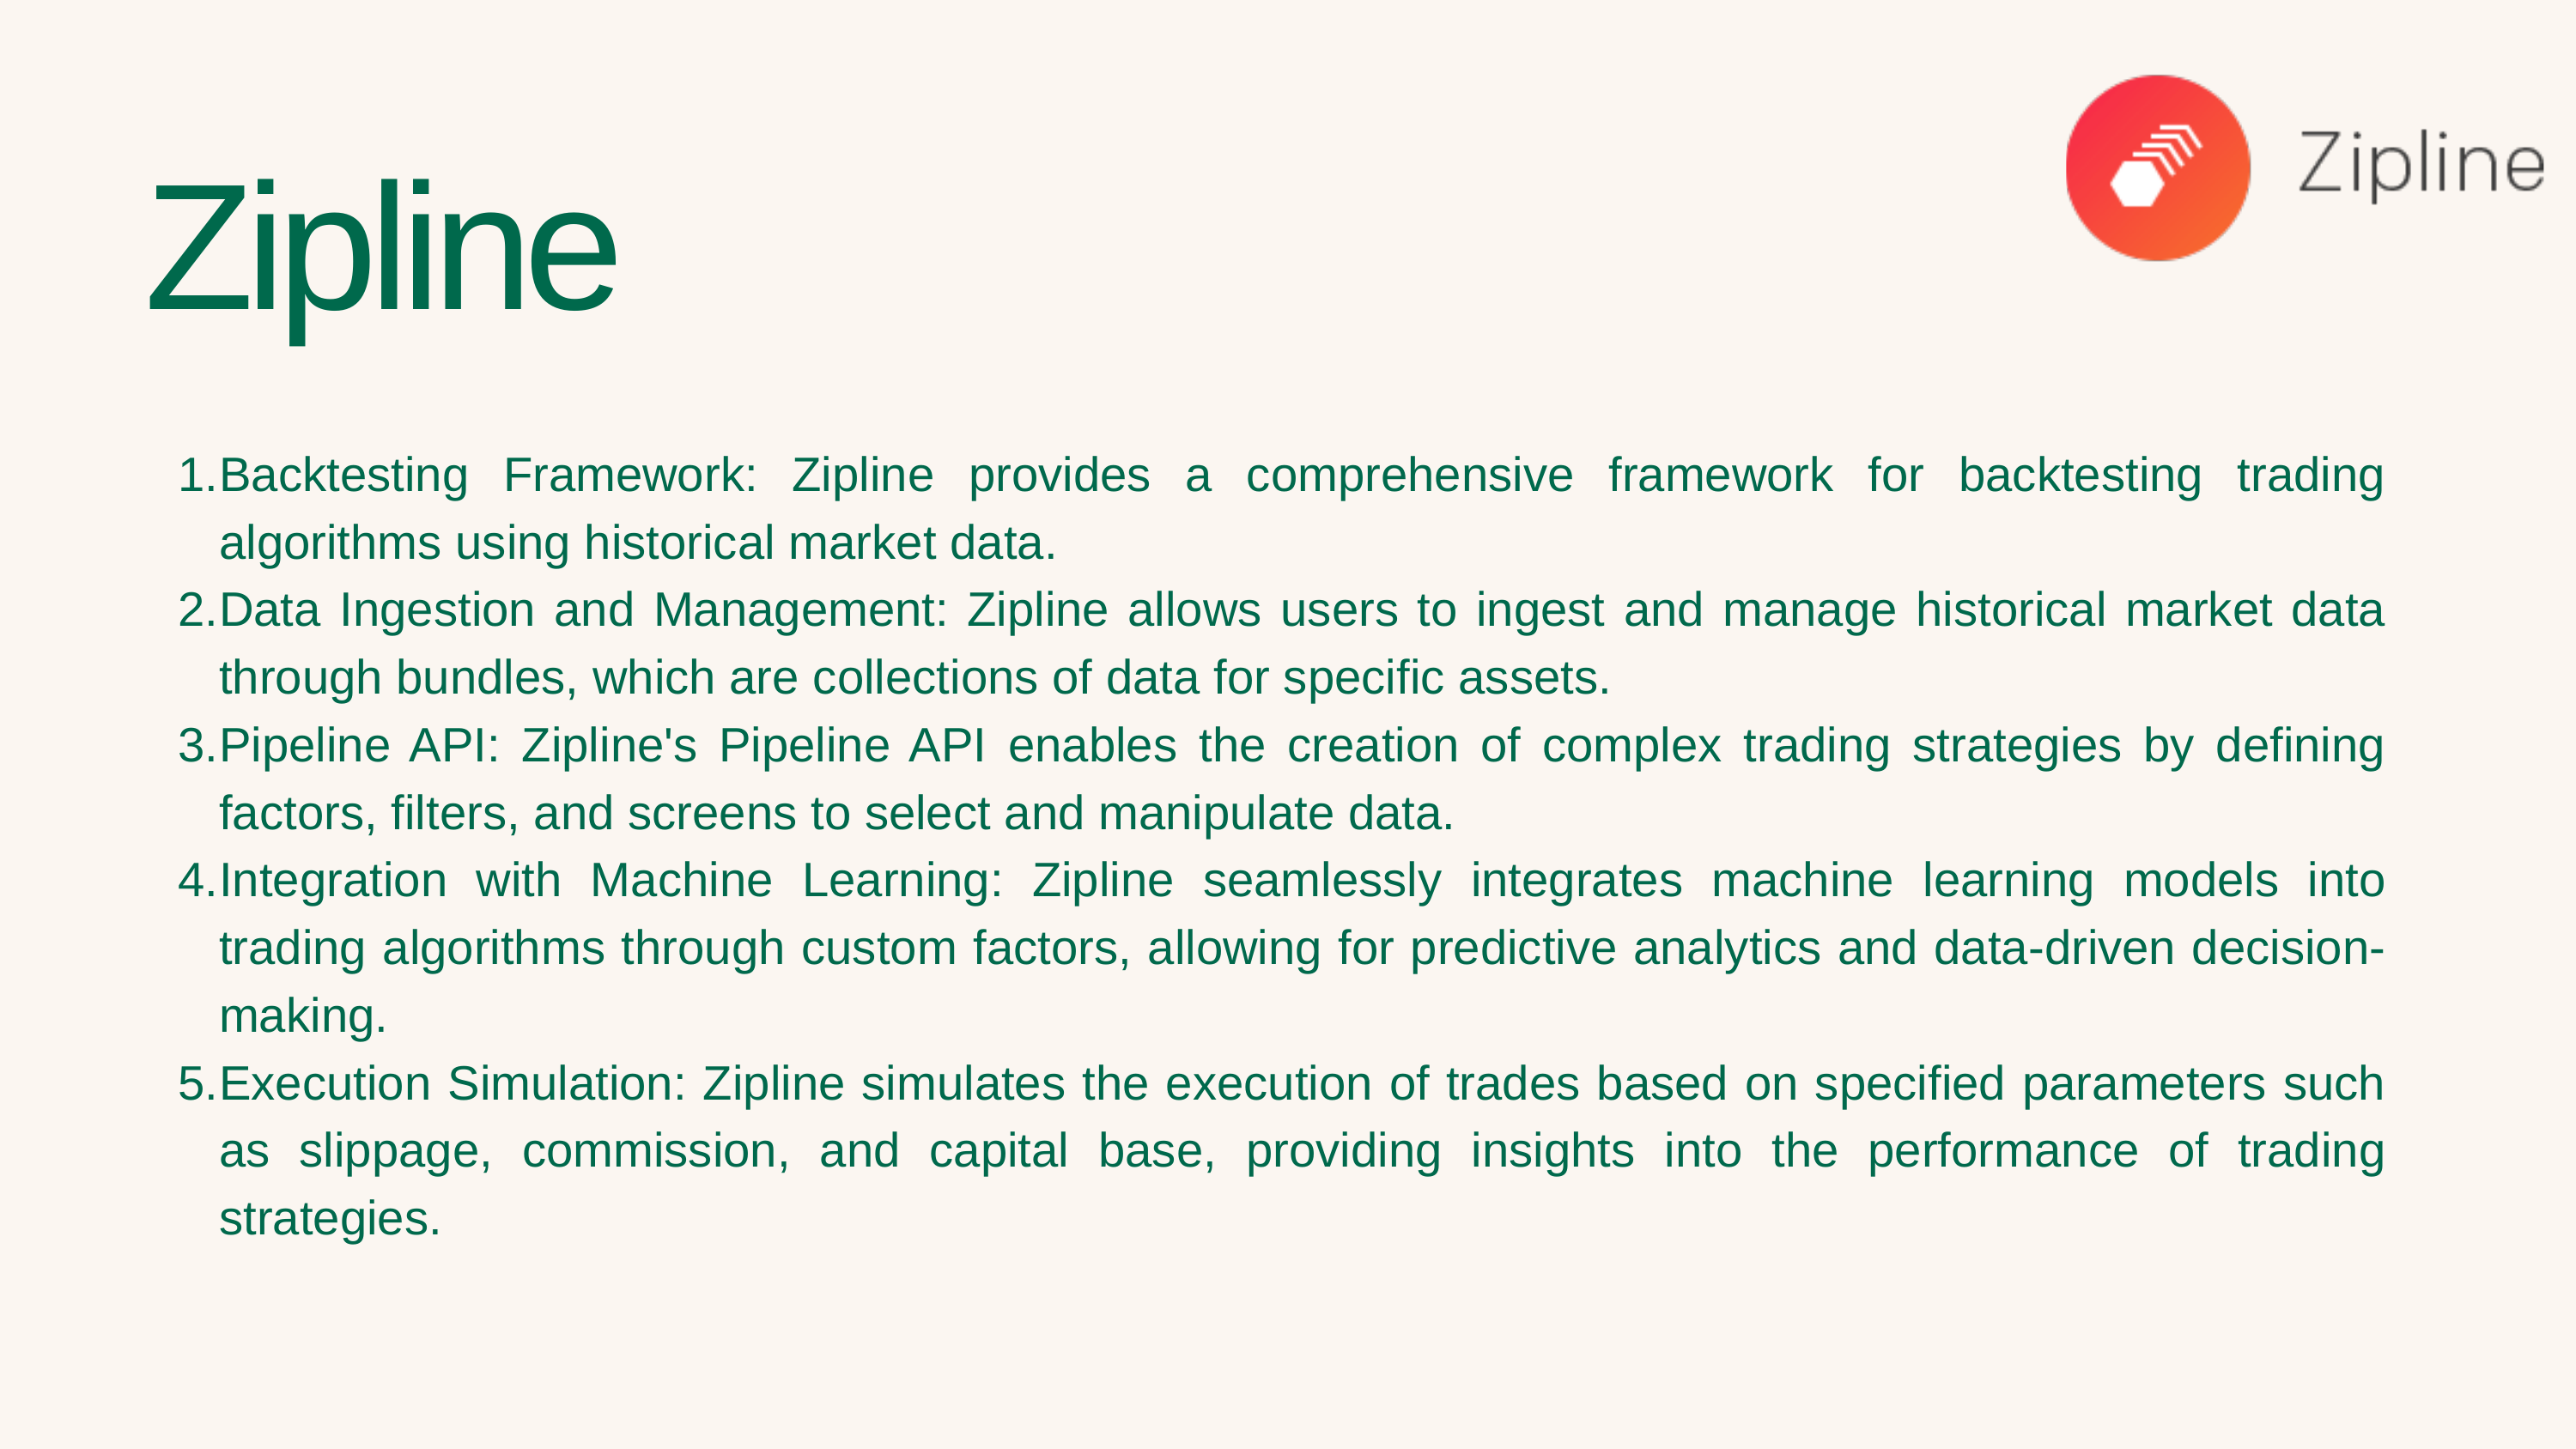

Zipline
Backtesting Framework: Zipline provides a comprehensive framework for backtesting trading algorithms using historical market data.
Data Ingestion and Management: Zipline allows users to ingest and manage historical market data through bundles, which are collections of data for specific assets.
Pipeline API: Zipline's Pipeline API enables the creation of complex trading strategies by defining factors, filters, and screens to select and manipulate data.
Integration with Machine Learning: Zipline seamlessly integrates machine learning models into trading algorithms through custom factors, allowing for predictive analytics and data-driven decision-making.
Execution Simulation: Zipline simulates the execution of trades based on specified parameters such as slippage, commission, and capital base, providing insights into the performance of trading strategies.